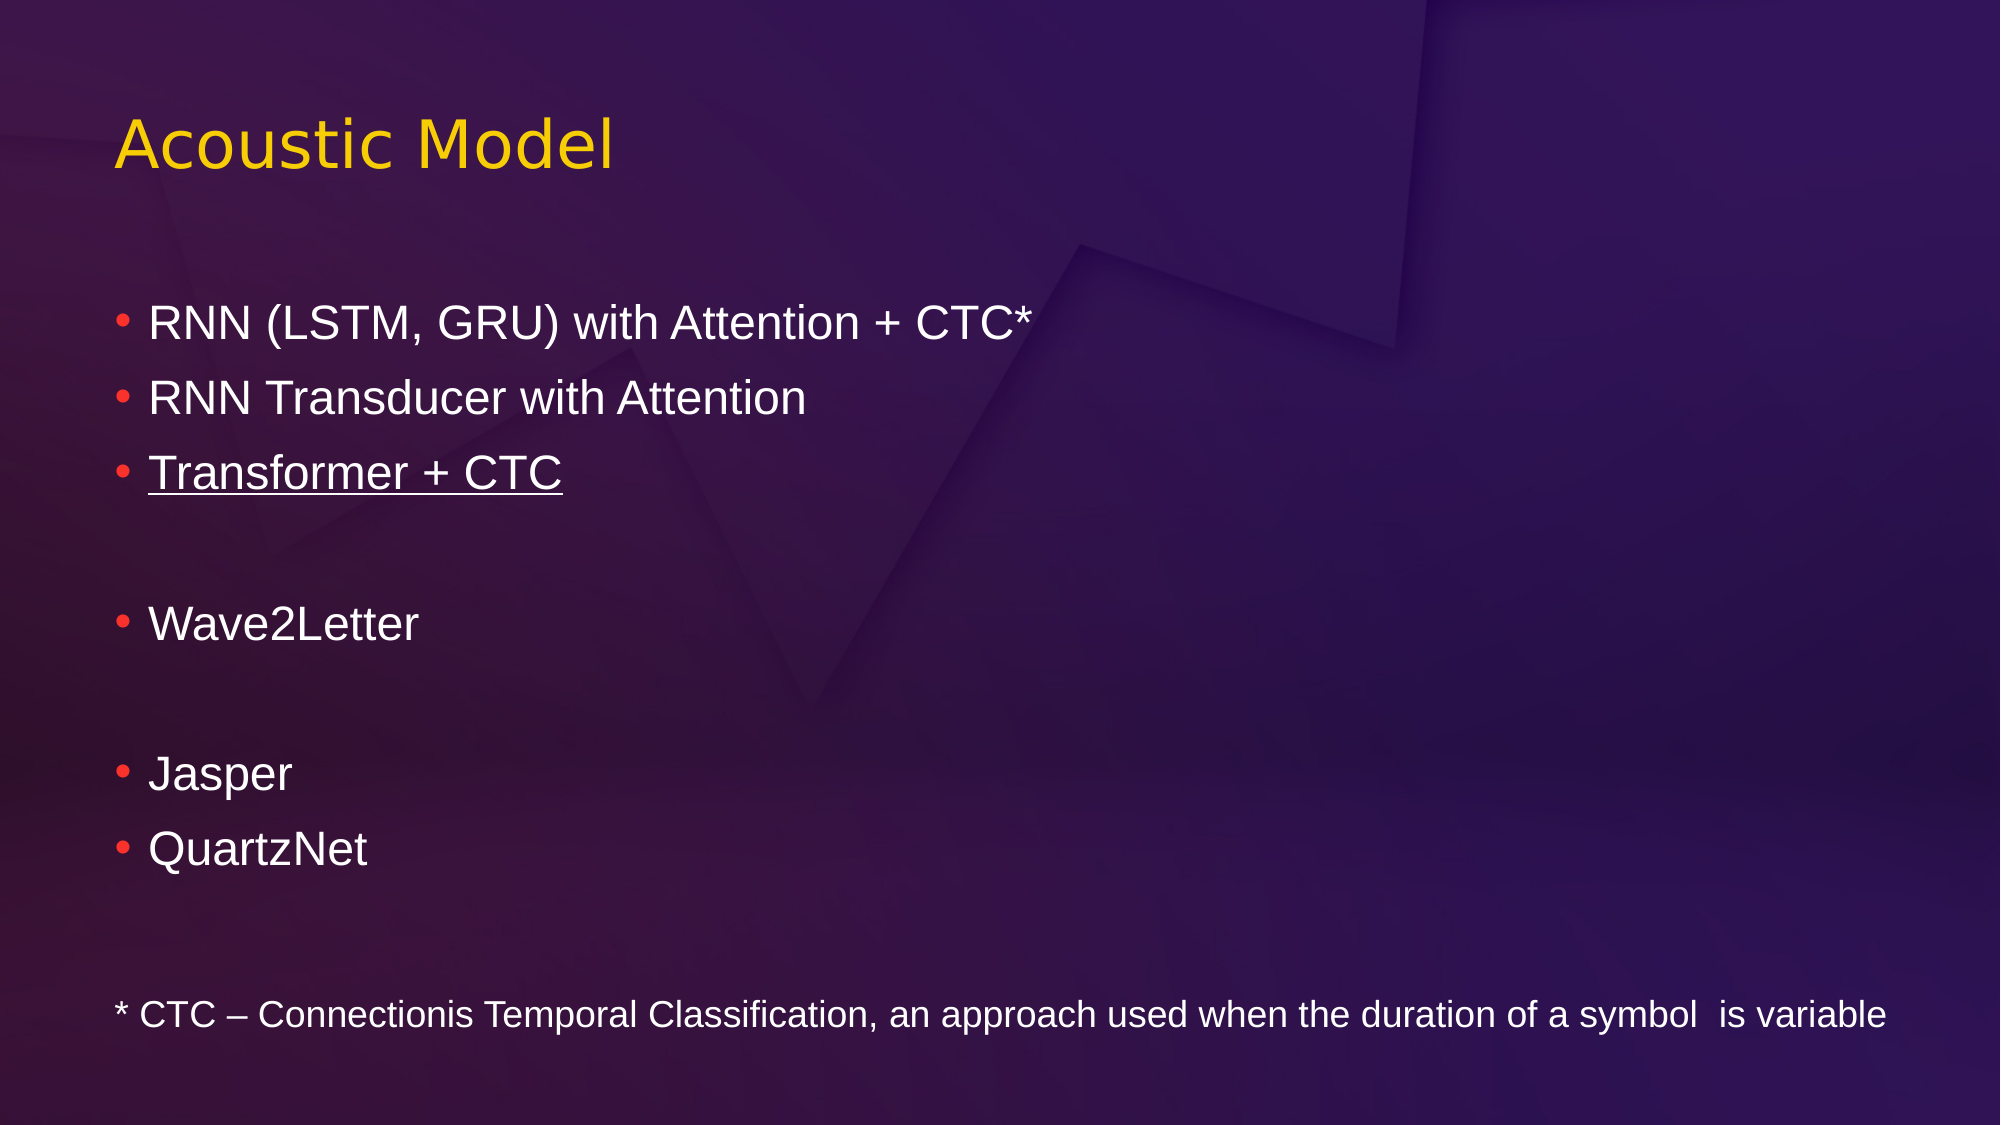

# Acoustic Model
RNN (LSTM, GRU) with Attention + CTC*
RNN Transducer with Attention
Transformer + CTC

Wave2Letter

Jasper
QuartzNet

* CTC – Connectionis Temporal Classification, an approach used when the duration of a symbol  is variable